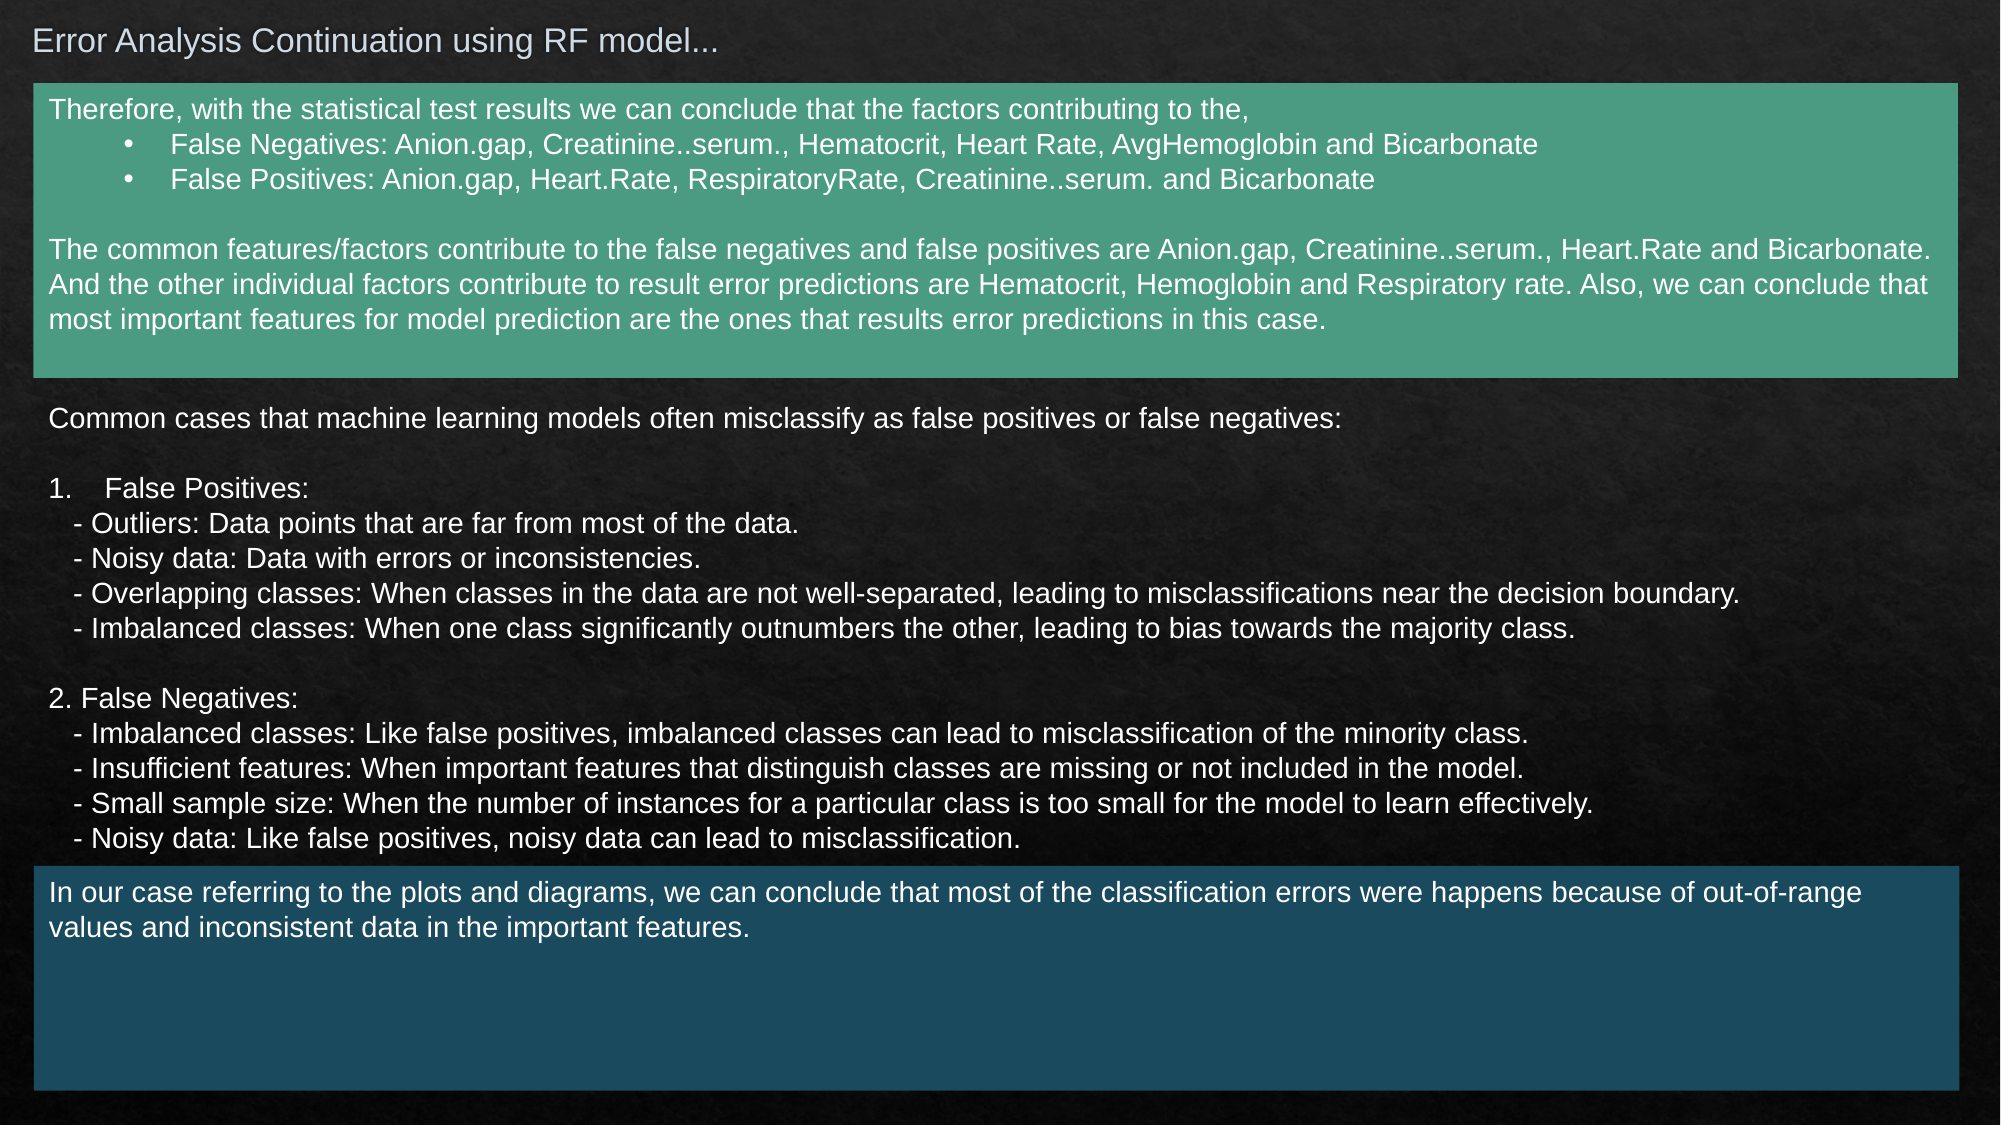

# Error Analysis Continuation using RF model...
Therefore, with the statistical test results we can conclude that the factors contributing to the,
False Negatives: Anion.gap, Creatinine..serum., Hematocrit, Heart Rate, AvgHemoglobin and Bicarbonate
False Positives: Anion.gap, Heart.Rate, RespiratoryRate, Creatinine..serum. and Bicarbonate

The common features/factors contribute to the false negatives and false positives are Anion.gap, Creatinine..serum., Heart.Rate and Bicarbonate. And the other individual factors contribute to result error predictions are Hematocrit, Hemoglobin and Respiratory rate. Also, we can conclude that most important features for model prediction are the ones that results error predictions in this case.

Common cases that machine learning models often misclassify as false positives or false negatives:

False Positives:
   - Outliers: Data points that are far from most of the data.
   - Noisy data: Data with errors or inconsistencies.
   - Overlapping classes: When classes in the data are not well-separated, leading to misclassifications near the decision boundary.
   - Imbalanced classes: When one class significantly outnumbers the other, leading to bias towards the majority class.

2. False Negatives:
   - Imbalanced classes: Like false positives, imbalanced classes can lead to misclassification of the minority class.
   - Insufficient features: When important features that distinguish classes are missing or not included in the model.
   - Small sample size: When the number of instances for a particular class is too small for the model to learn effectively.
   - Noisy data: Like false positives, noisy data can lead to misclassification.
In our case referring to the plots and diagrams, we can conclude that most of the classification errors were happens because of out-of-range  values and inconsistent data in the important features.